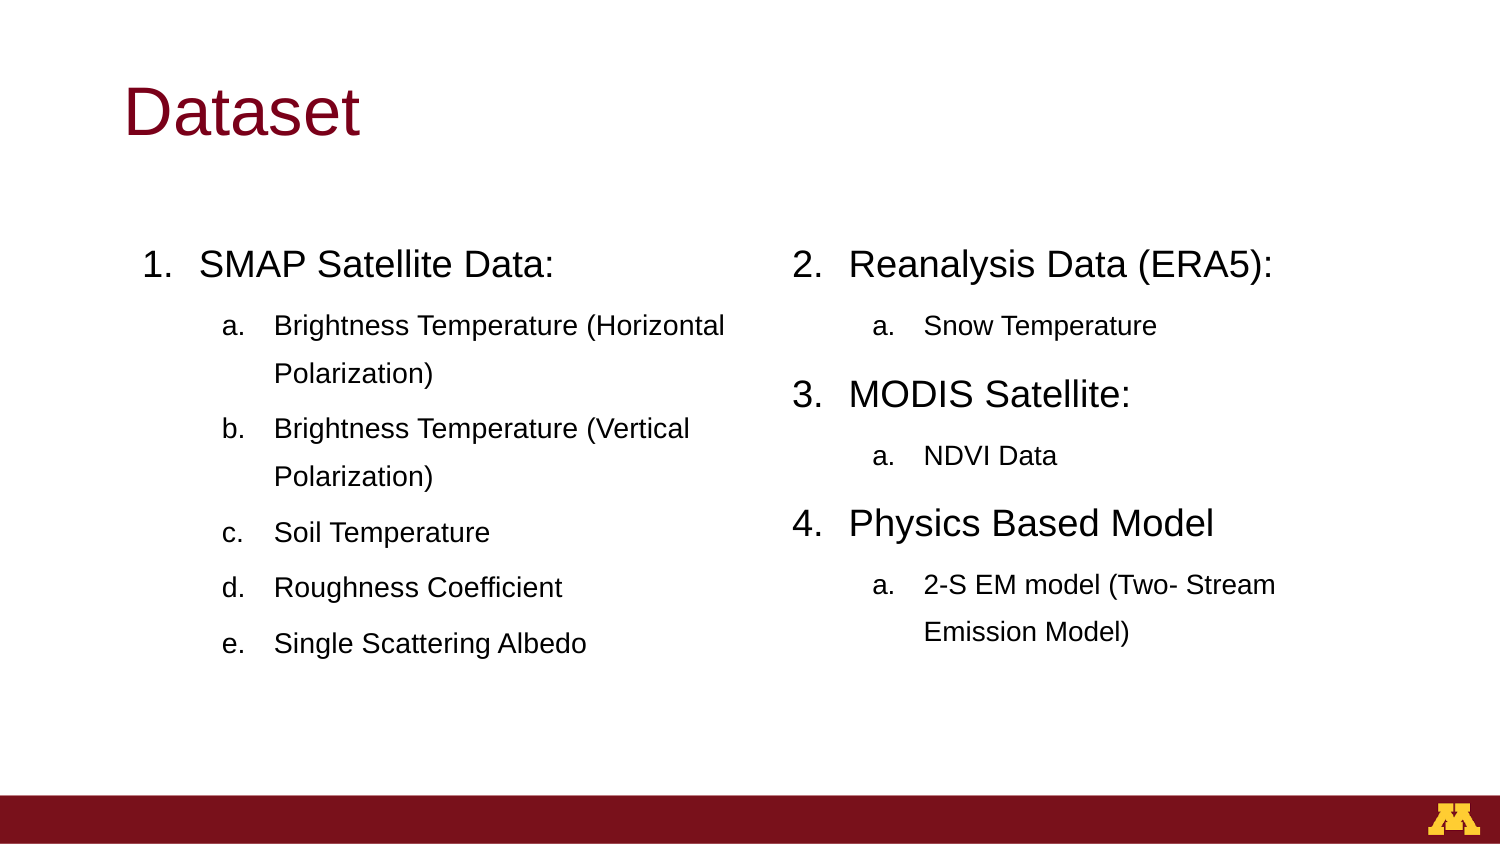

# Dataset
SMAP Satellite Data:
Brightness Temperature (Horizontal Polarization)
Brightness Temperature (Vertical Polarization)
Soil Temperature
Roughness Coefficient
Single Scattering Albedo

Reanalysis Data (ERA5):
Snow Temperature
MODIS Satellite:
NDVI Data
Physics Based Model
2-S EM model (Two- Stream Emission Model)